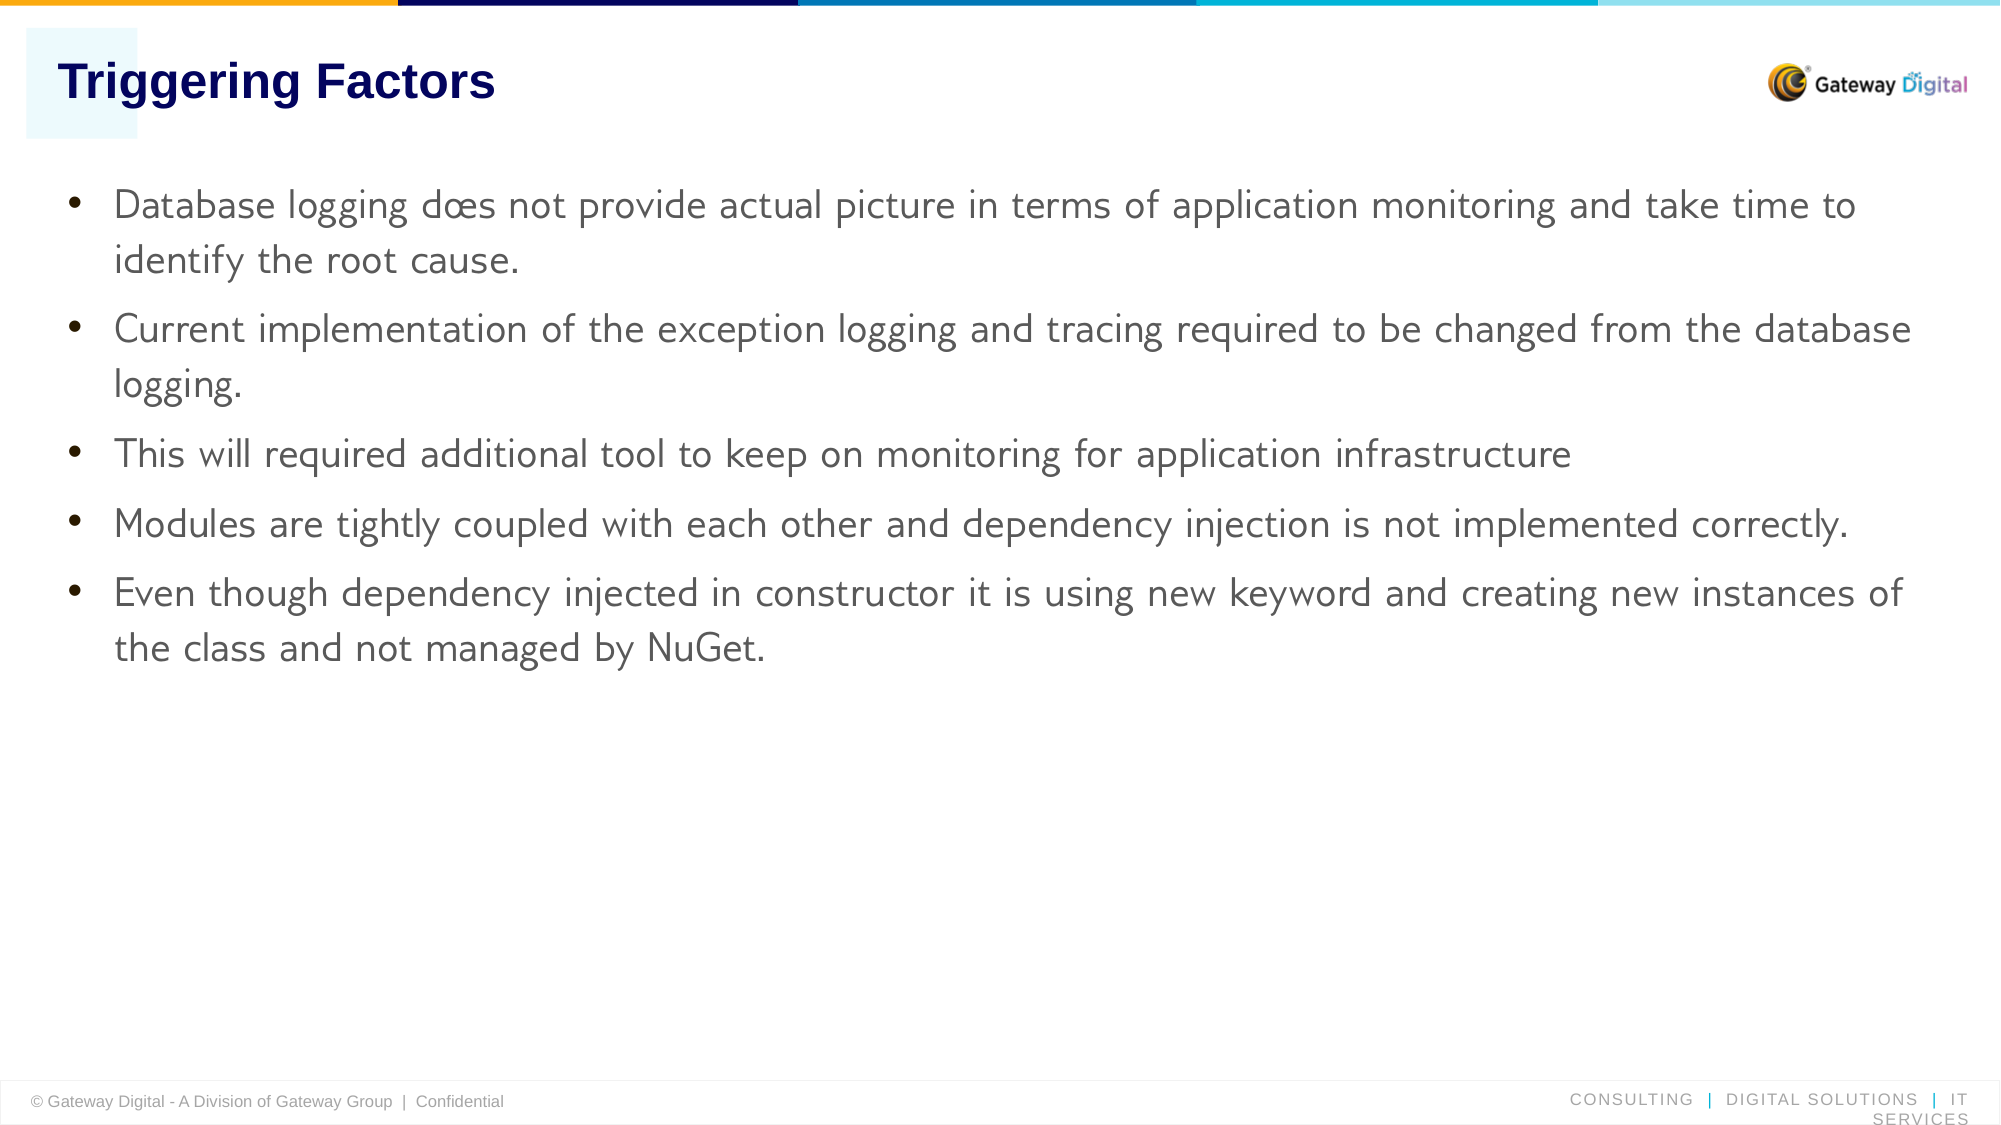

# Triggering Factors
Database logging does not provide actual picture in terms of application monitoring and take time to identify the root cause.
Current implementation of the exception logging and tracing required to be changed from the database logging.
This will required additional tool to keep on monitoring for application infrastructure
Modules are tightly coupled with each other and dependency injection is not implemented correctly.
Even though dependency injected in constructor it is using new keyword and creating new instances of the class and not managed by NuGet.